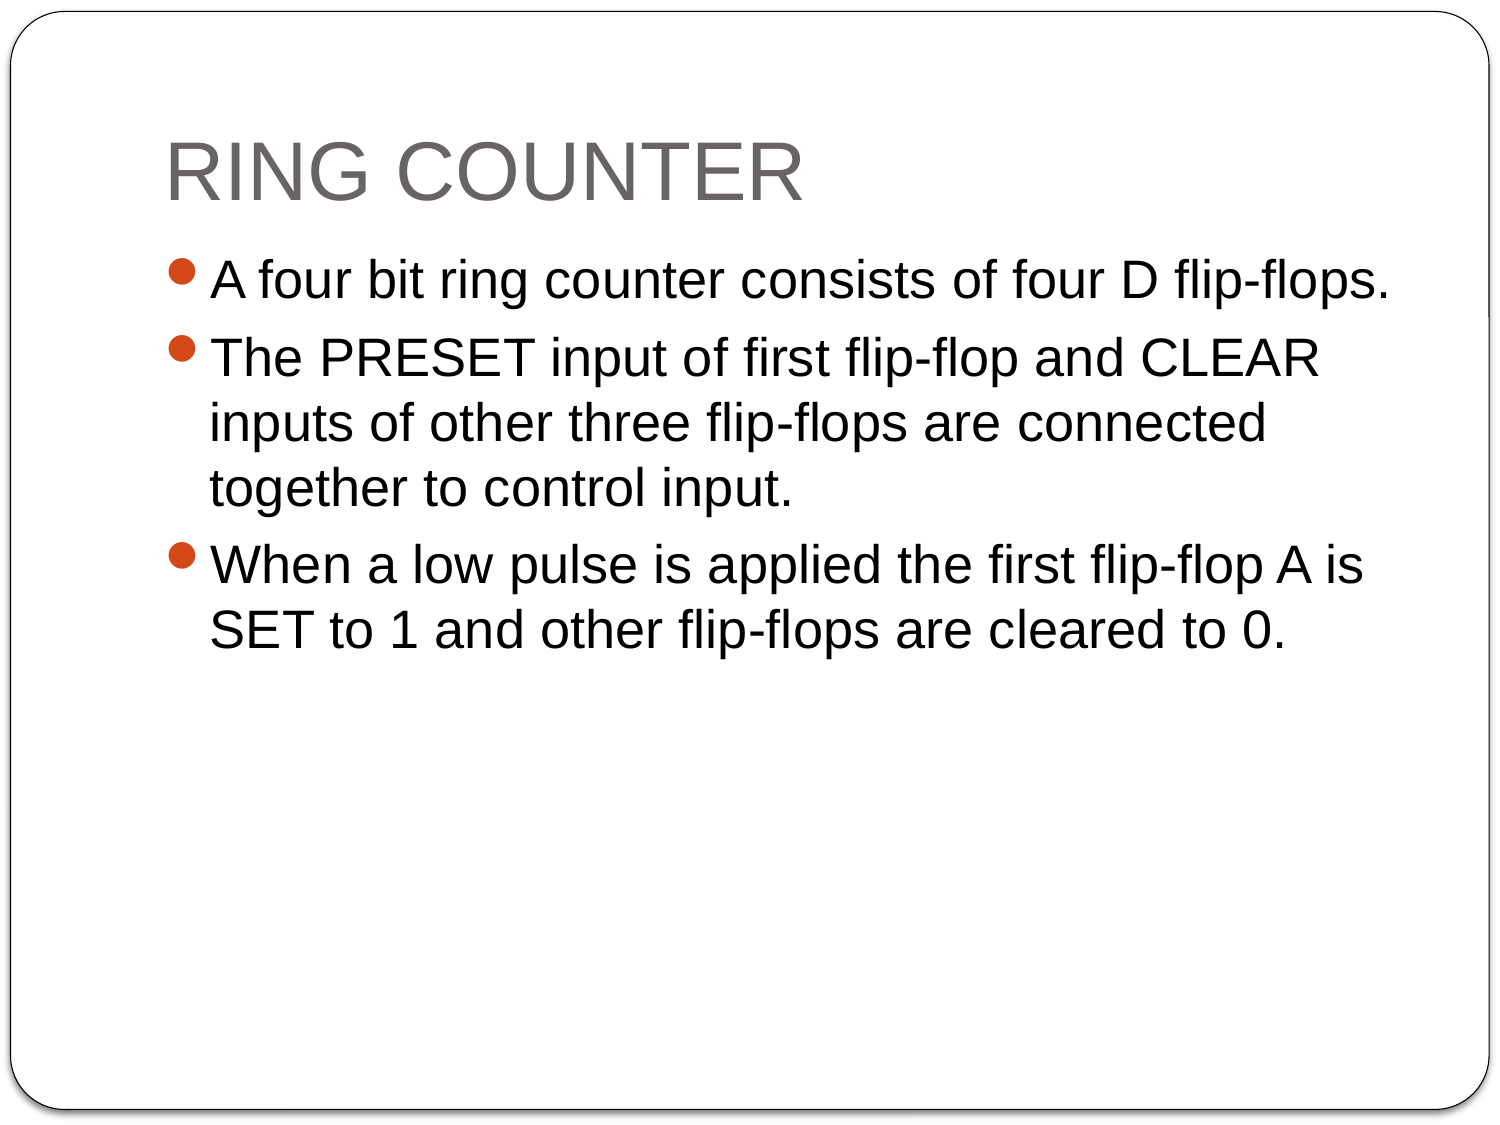

# RING COUNTER
A four bit ring counter consists of four D flip-flops.
The PRESET input of first flip-flop and CLEAR inputs of other three flip-flops are connected together to control input.
When a low pulse is applied the first flip-flop A is SET to 1 and other flip-flops are cleared to 0.